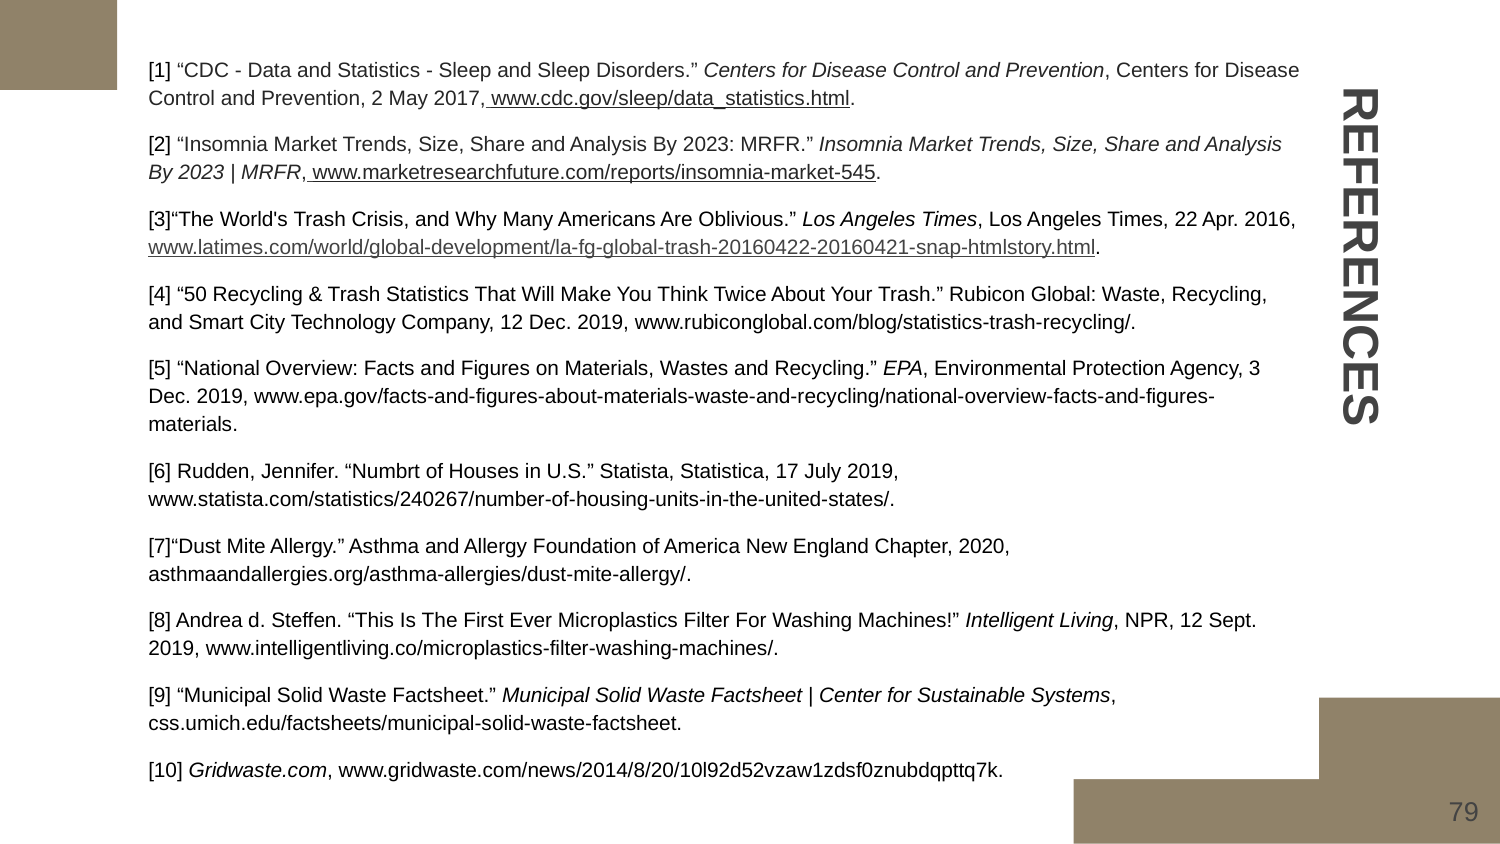

[1] “CDC - Data and Statistics - Sleep and Sleep Disorders.” Centers for Disease Control and Prevention, Centers for Disease Control and Prevention, 2 May 2017, www.cdc.gov/sleep/data_statistics.html.
[2] “Insomnia Market Trends, Size, Share and Analysis By 2023: MRFR.” Insomnia Market Trends, Size, Share and Analysis By 2023 | MRFR, www.marketresearchfuture.com/reports/insomnia-market-545.
[3]“The World's Trash Crisis, and Why Many Americans Are Oblivious.” Los Angeles Times, Los Angeles Times, 22 Apr. 2016, www.latimes.com/world/global-development/la-fg-global-trash-20160422-20160421-snap-htmlstory.html.
[4] “50 Recycling & Trash Statistics That Will Make You Think Twice About Your Trash.” Rubicon Global: Waste, Recycling, and Smart City Technology Company, 12 Dec. 2019, www.rubiconglobal.com/blog/statistics-trash-recycling/.
[5] “National Overview: Facts and Figures on Materials, Wastes and Recycling.” EPA, Environmental Protection Agency, 3 Dec. 2019, www.epa.gov/facts-and-figures-about-materials-waste-and-recycling/national-overview-facts-and-figures-materials.
[6] Rudden, Jennifer. “Numbrt of Houses in U.S.” Statista, Statistica, 17 July 2019, www.statista.com/statistics/240267/number-of-housing-units-in-the-united-states/.
[7]“Dust Mite Allergy.” Asthma and Allergy Foundation of America New England Chapter, 2020, asthmaandallergies.org/asthma-allergies/dust-mite-allergy/.
[8] Andrea d. Steffen. “This Is The First Ever Microplastics Filter For Washing Machines!” Intelligent Living, NPR, 12 Sept. 2019, www.intelligentliving.co/microplastics-filter-washing-machines/.
[9] “Municipal Solid Waste Factsheet.” Municipal Solid Waste Factsheet | Center for Sustainable Systems,    css.umich.edu/factsheets/municipal-solid-waste-factsheet.
[10] Gridwaste.com, www.gridwaste.com/news/2014/8/20/10l92d52vzaw1zdsf0znubdqpttq7k.
# REFERENCES

79